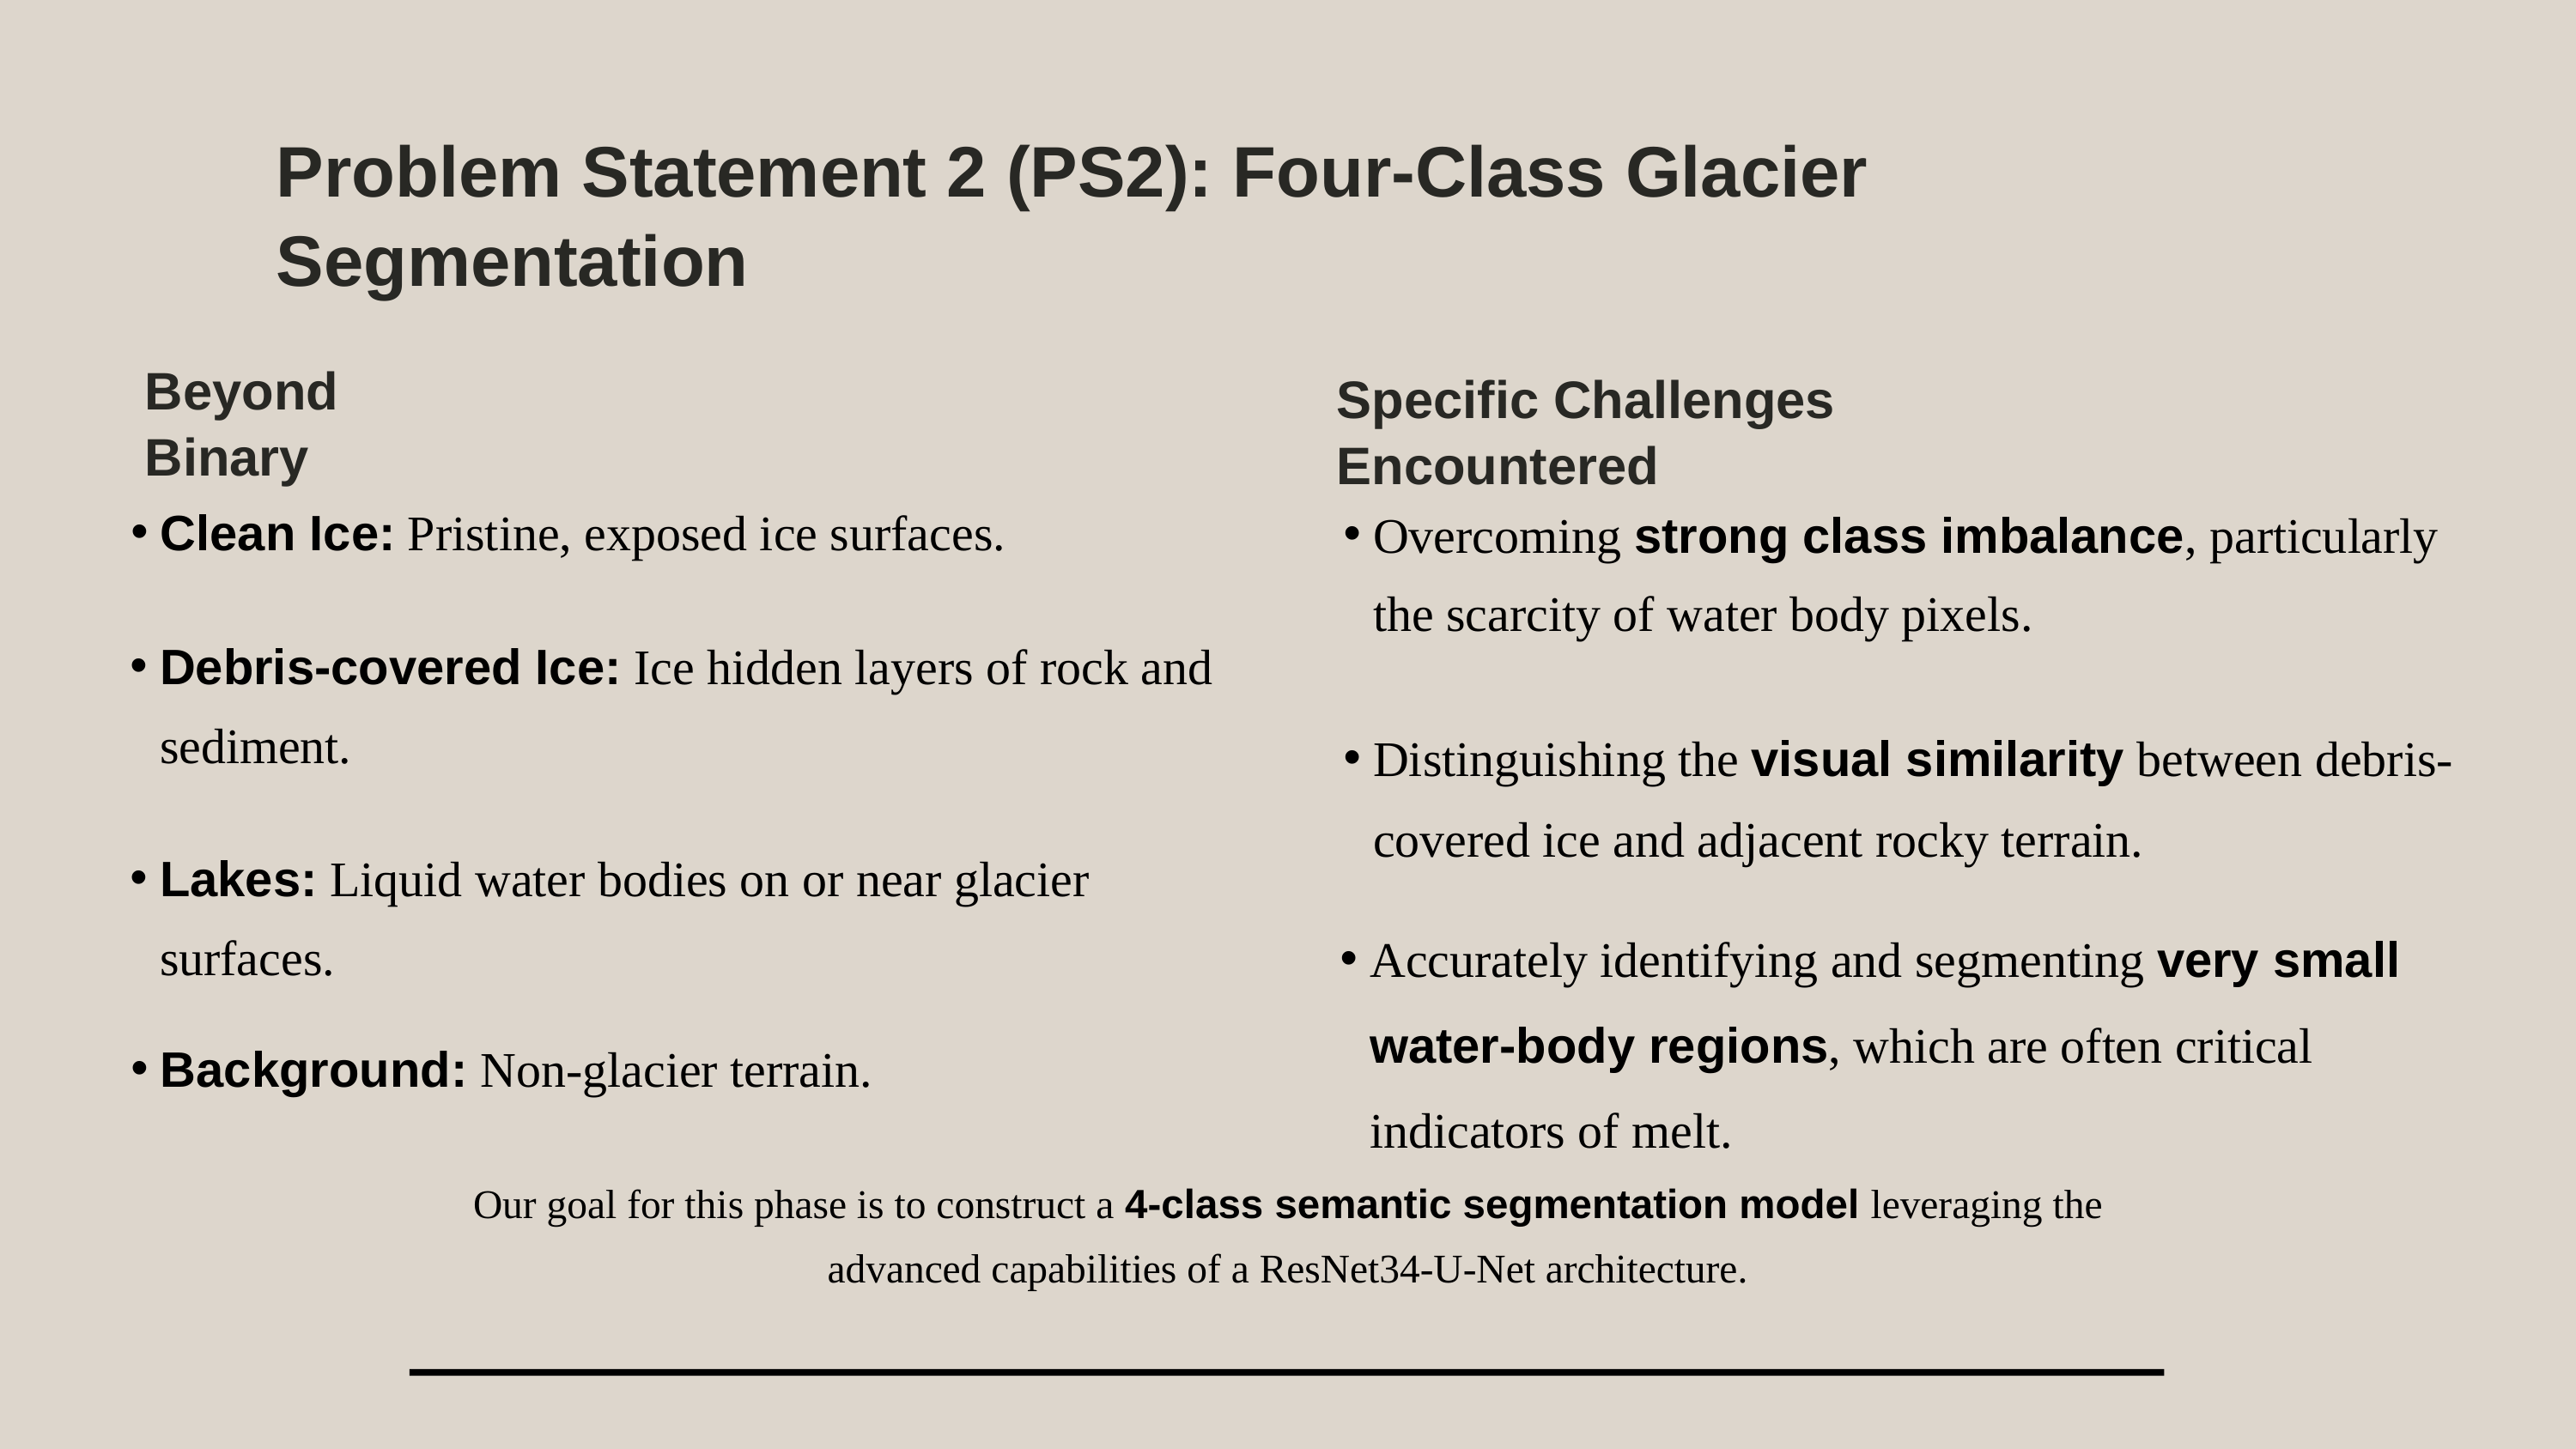

Problem Statement 2 (PS2): Four-Class Glacier Segmentation
Beyond Binary
Specific Challenges Encountered
Clean Ice: Pristine, exposed ice surfaces.
Overcoming strong class imbalance, particularly the scarcity of water body pixels.
Debris-covered Ice: Ice hidden layers of rock and sediment.
Distinguishing the visual similarity between debris-covered ice and adjacent rocky terrain.
Lakes: Liquid water bodies on or near glacier surfaces.
Accurately identifying and segmenting very small water-body regions, which are often critical indicators of melt.
Background: Non-glacier terrain.
Our goal for this phase is to construct a 4-class semantic segmentation model leveraging the advanced capabilities of a ResNet34-U-Net architecture.